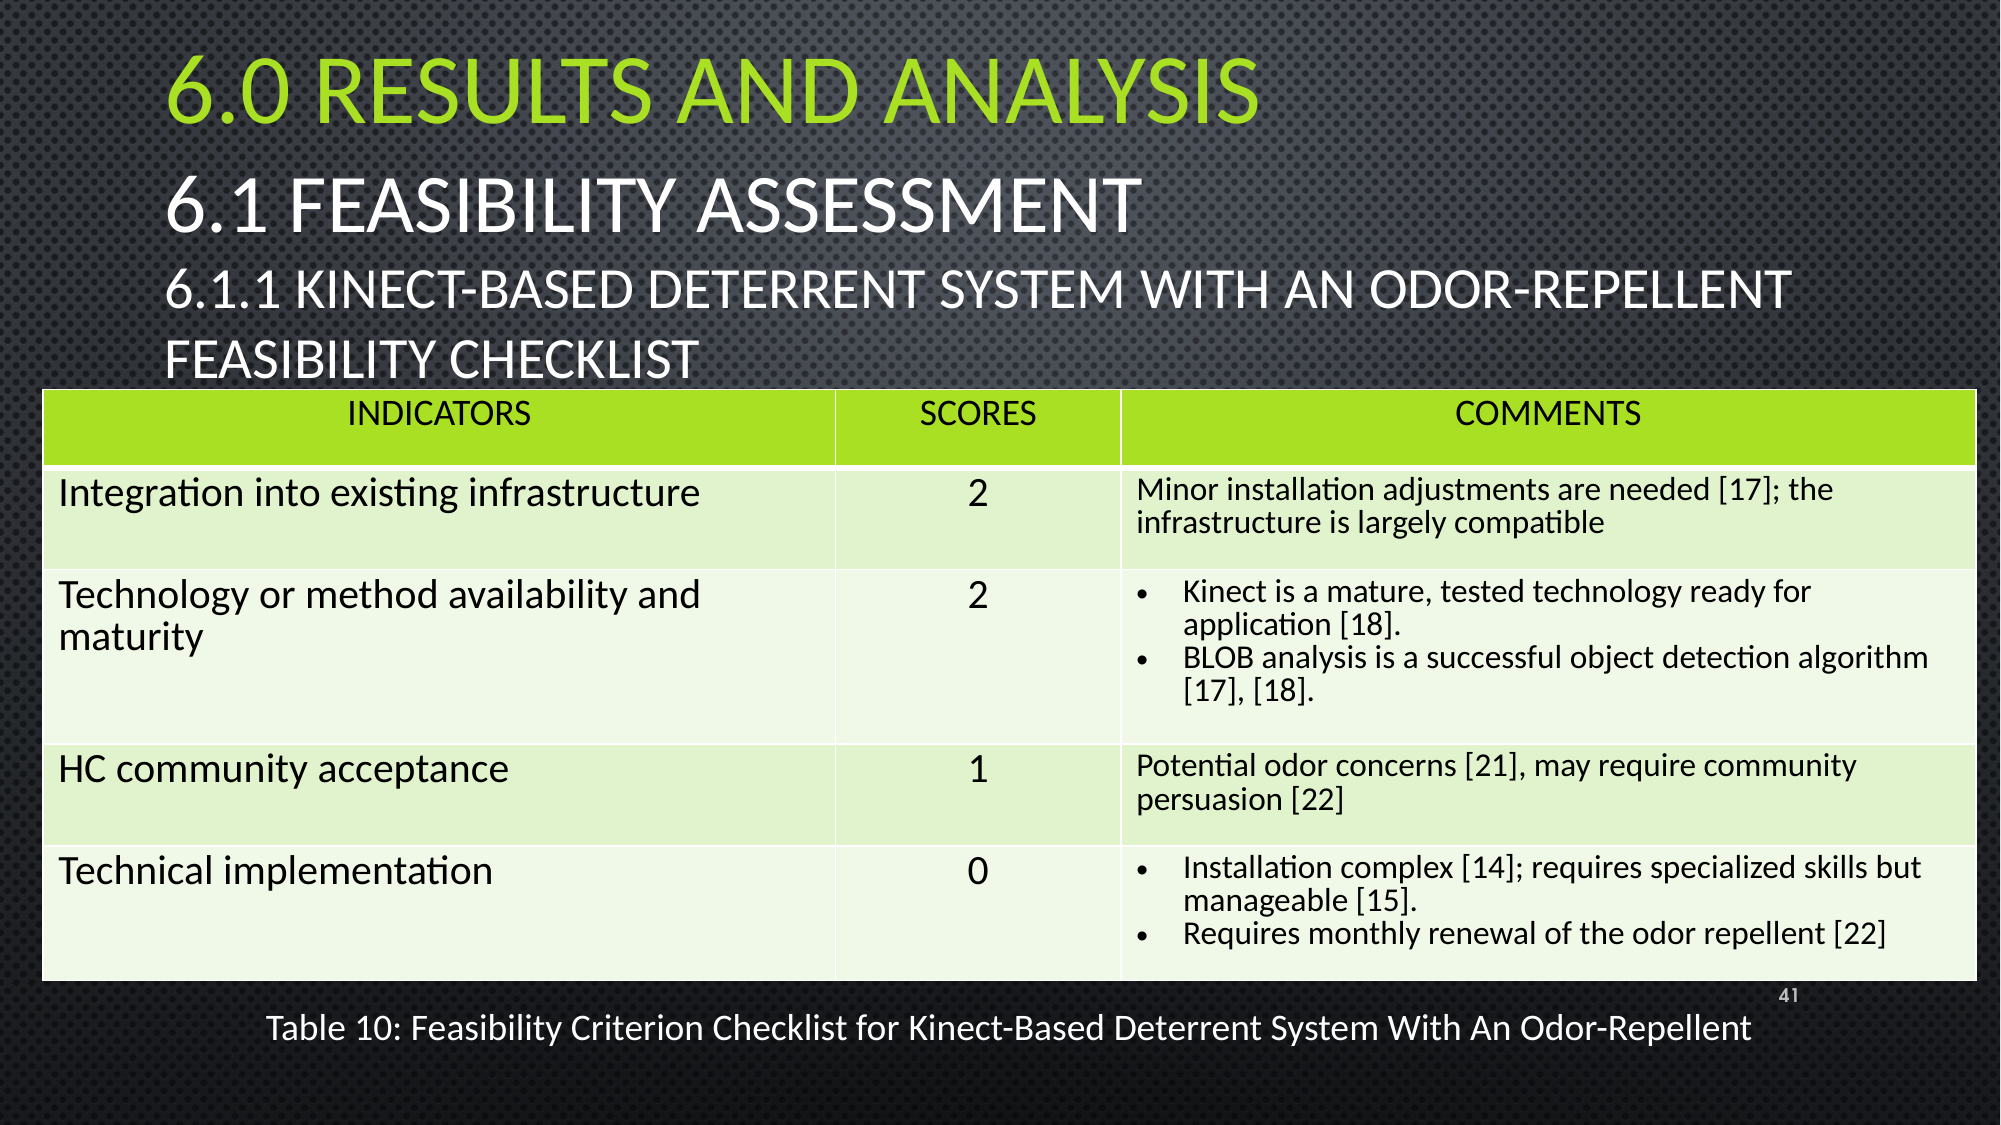

6.0 RESULTS AND ANALYSIS
6.1 FEASIBILITY ASSESSMENT
6.1.1 KINECT-BASED DETERRENT SYSTEM WITH AN ODOR-REPELLENT FEASIBILITY CHECKLIST
| INDICATORS | SCORES | COMMENTS |
| --- | --- | --- |
| Integration into existing infrastructure | 2 | Minor installation adjustments are needed [17]; the infrastructure is largely compatible |
| Technology or method availability and maturity | 2 | Kinect is a mature, tested technology ready for application [18]. BLOB analysis is a successful object detection algorithm [17], [18]. |
| HC community acceptance | 1 | Potential odor concerns [21], may require community persuasion [22] |
| Technical implementation | 0 | Installation complex [14]; requires specialized skills but manageable [15]. Requires monthly renewal of the odor repellent [22] |
41
Table 10: Feasibility Criterion Checklist for Kinect-Based Deterrent System With An Odor-Repellent